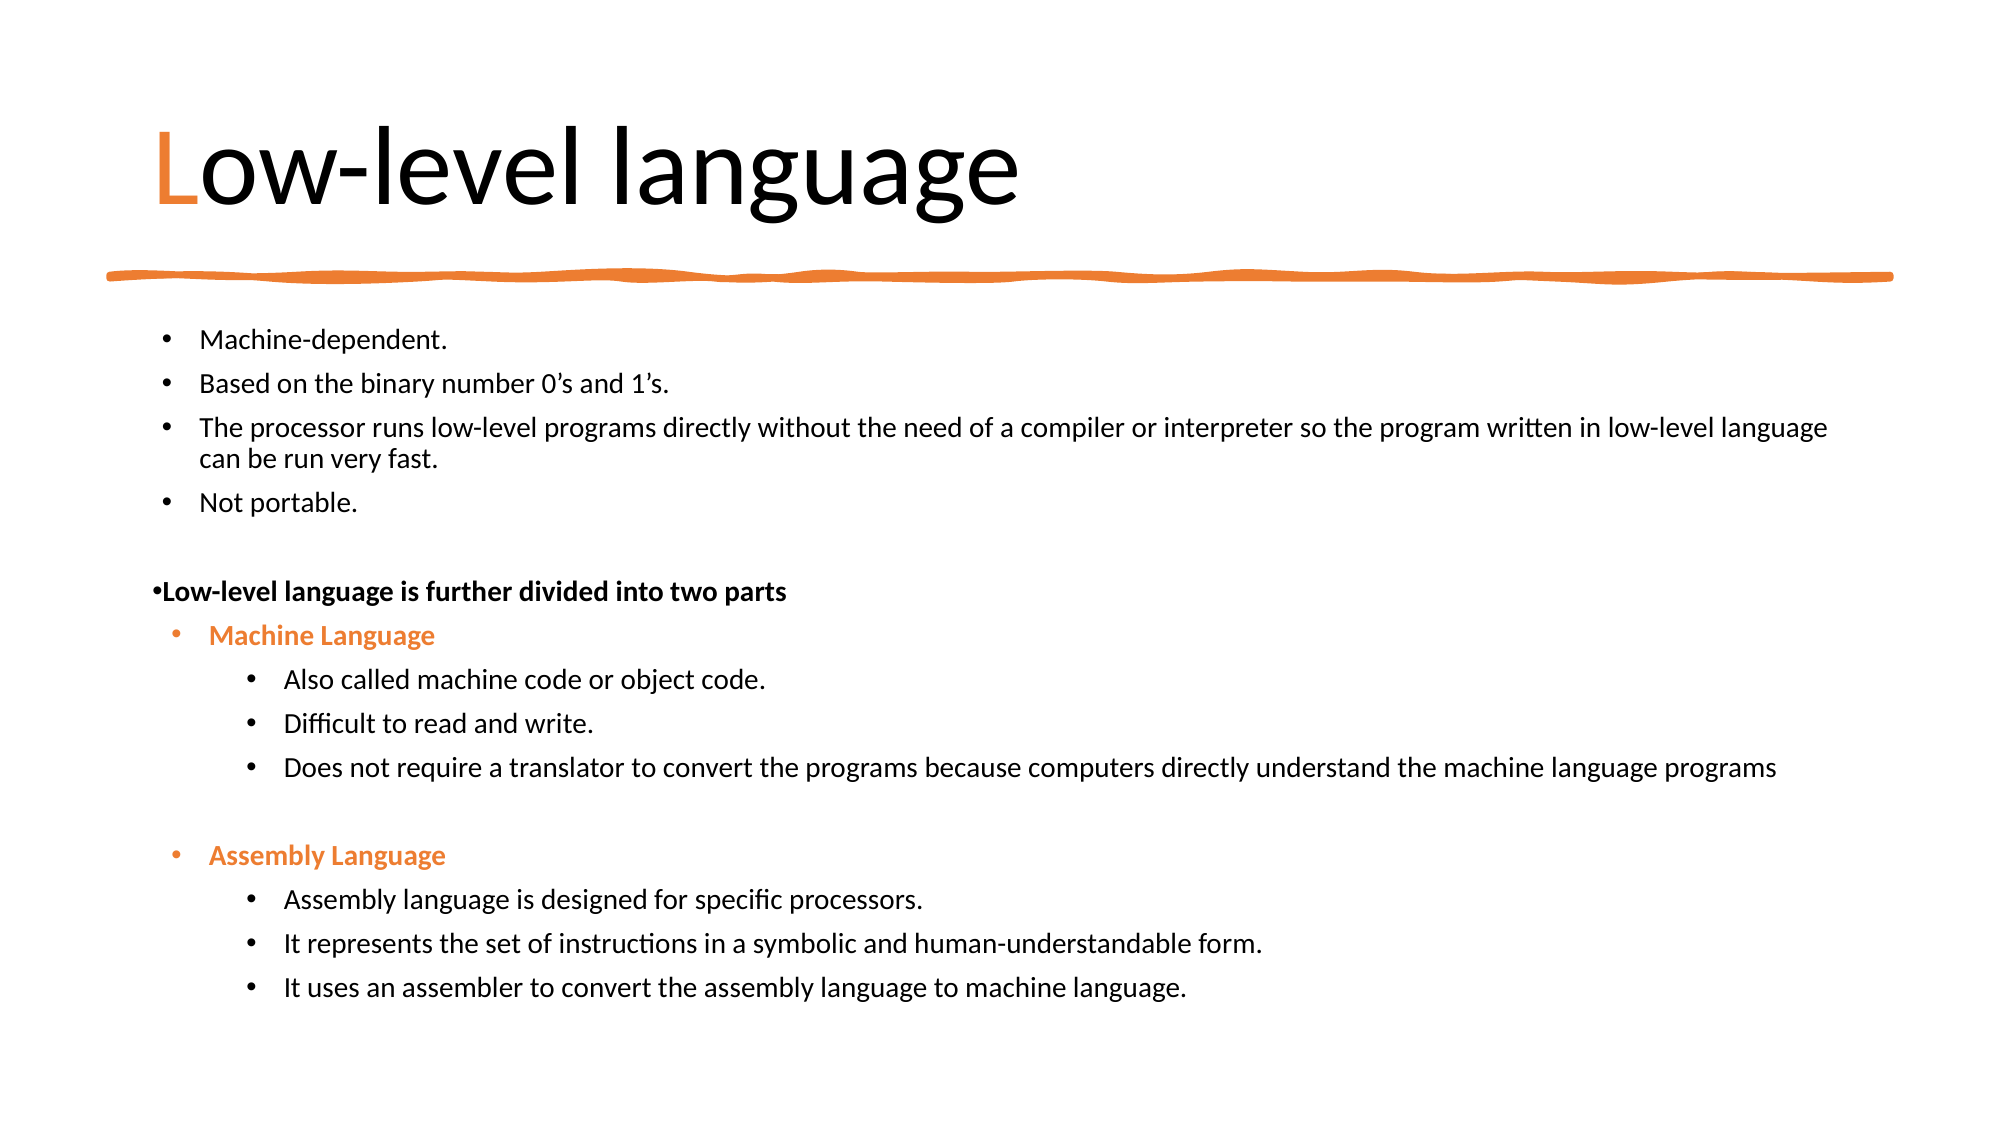

# Low-level language

Machine-dependent.
Based on the binary number 0’s and 1’s.
The processor runs low-level programs directly without the need of a compiler or interpreter so the program written in low-level language can be run very fast.
Not portable.

Low-level language is further divided into two parts
Machine Language
Also called machine code or object code.
Difficult to read and write.
Does not require a translator to convert the programs because computers directly understand the machine language programs

Assembly Language
Assembly language is designed for specific processors.
It represents the set of instructions in a symbolic and human-understandable form.
It uses an assembler to convert the assembly language to machine language.